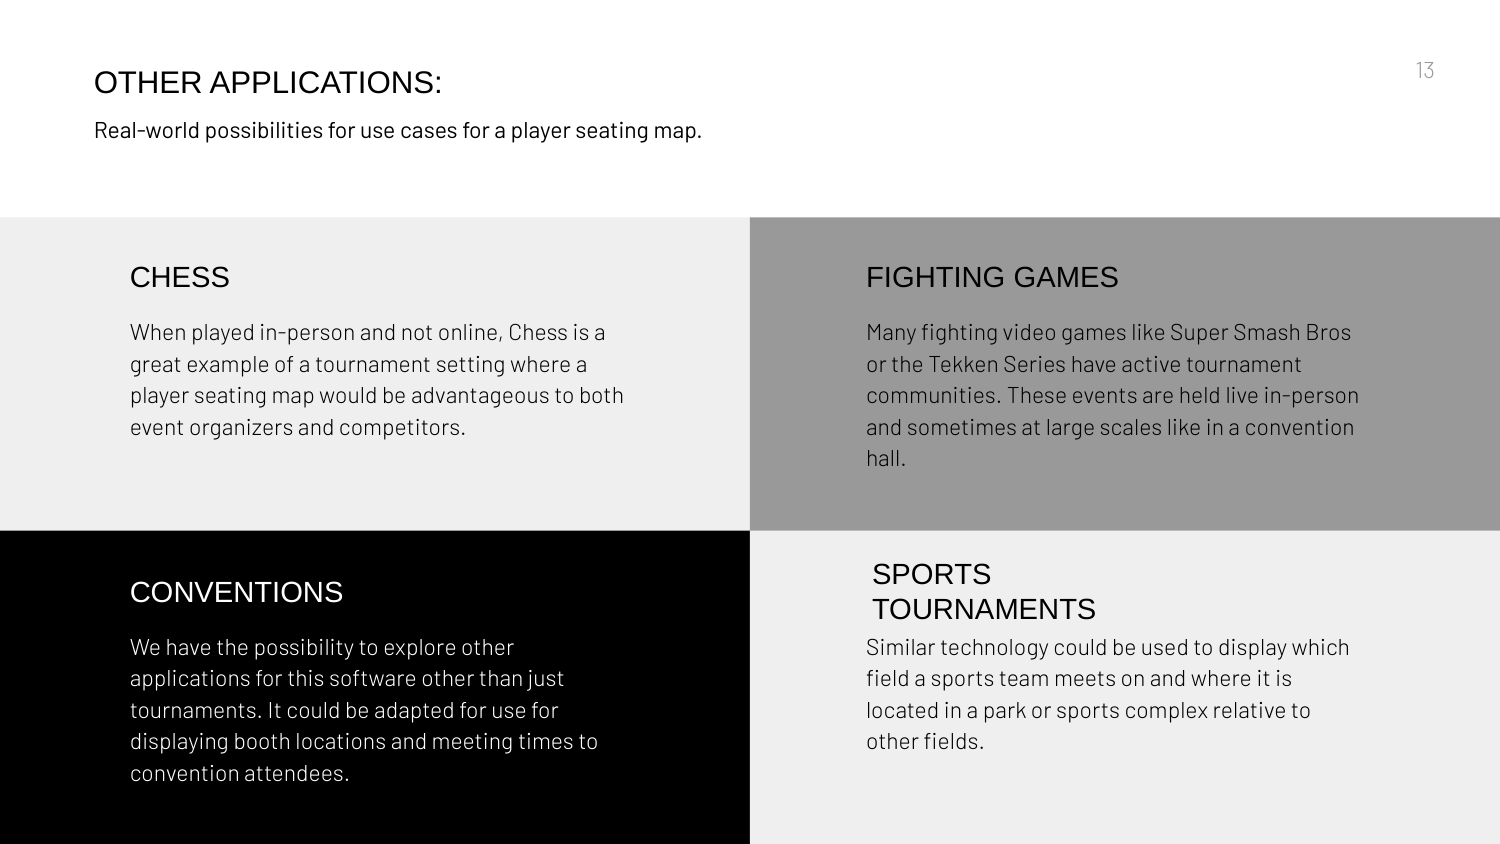

13
OTHER APPLICATIONS:
Real-world possibilities for use cases for a player seating map.
CHESS
FIGHTING GAMES
When played in-person and not online, Chess is a great example of a tournament setting where a player seating map would be advantageous to both event organizers and competitors.

Many fighting video games like Super Smash Bros or the Tekken Series have active tournament communities. These events are held live in-person and sometimes at large scales like in a convention hall.

SPORTS TOURNAMENTS
CONVENTIONS
We have the possibility to explore other applications for this software other than just tournaments. It could be adapted for use for displaying booth locations and meeting times to convention attendees.

Similar technology could be used to display which field a sports team meets on and where it is located in a park or sports complex relative to other fields.